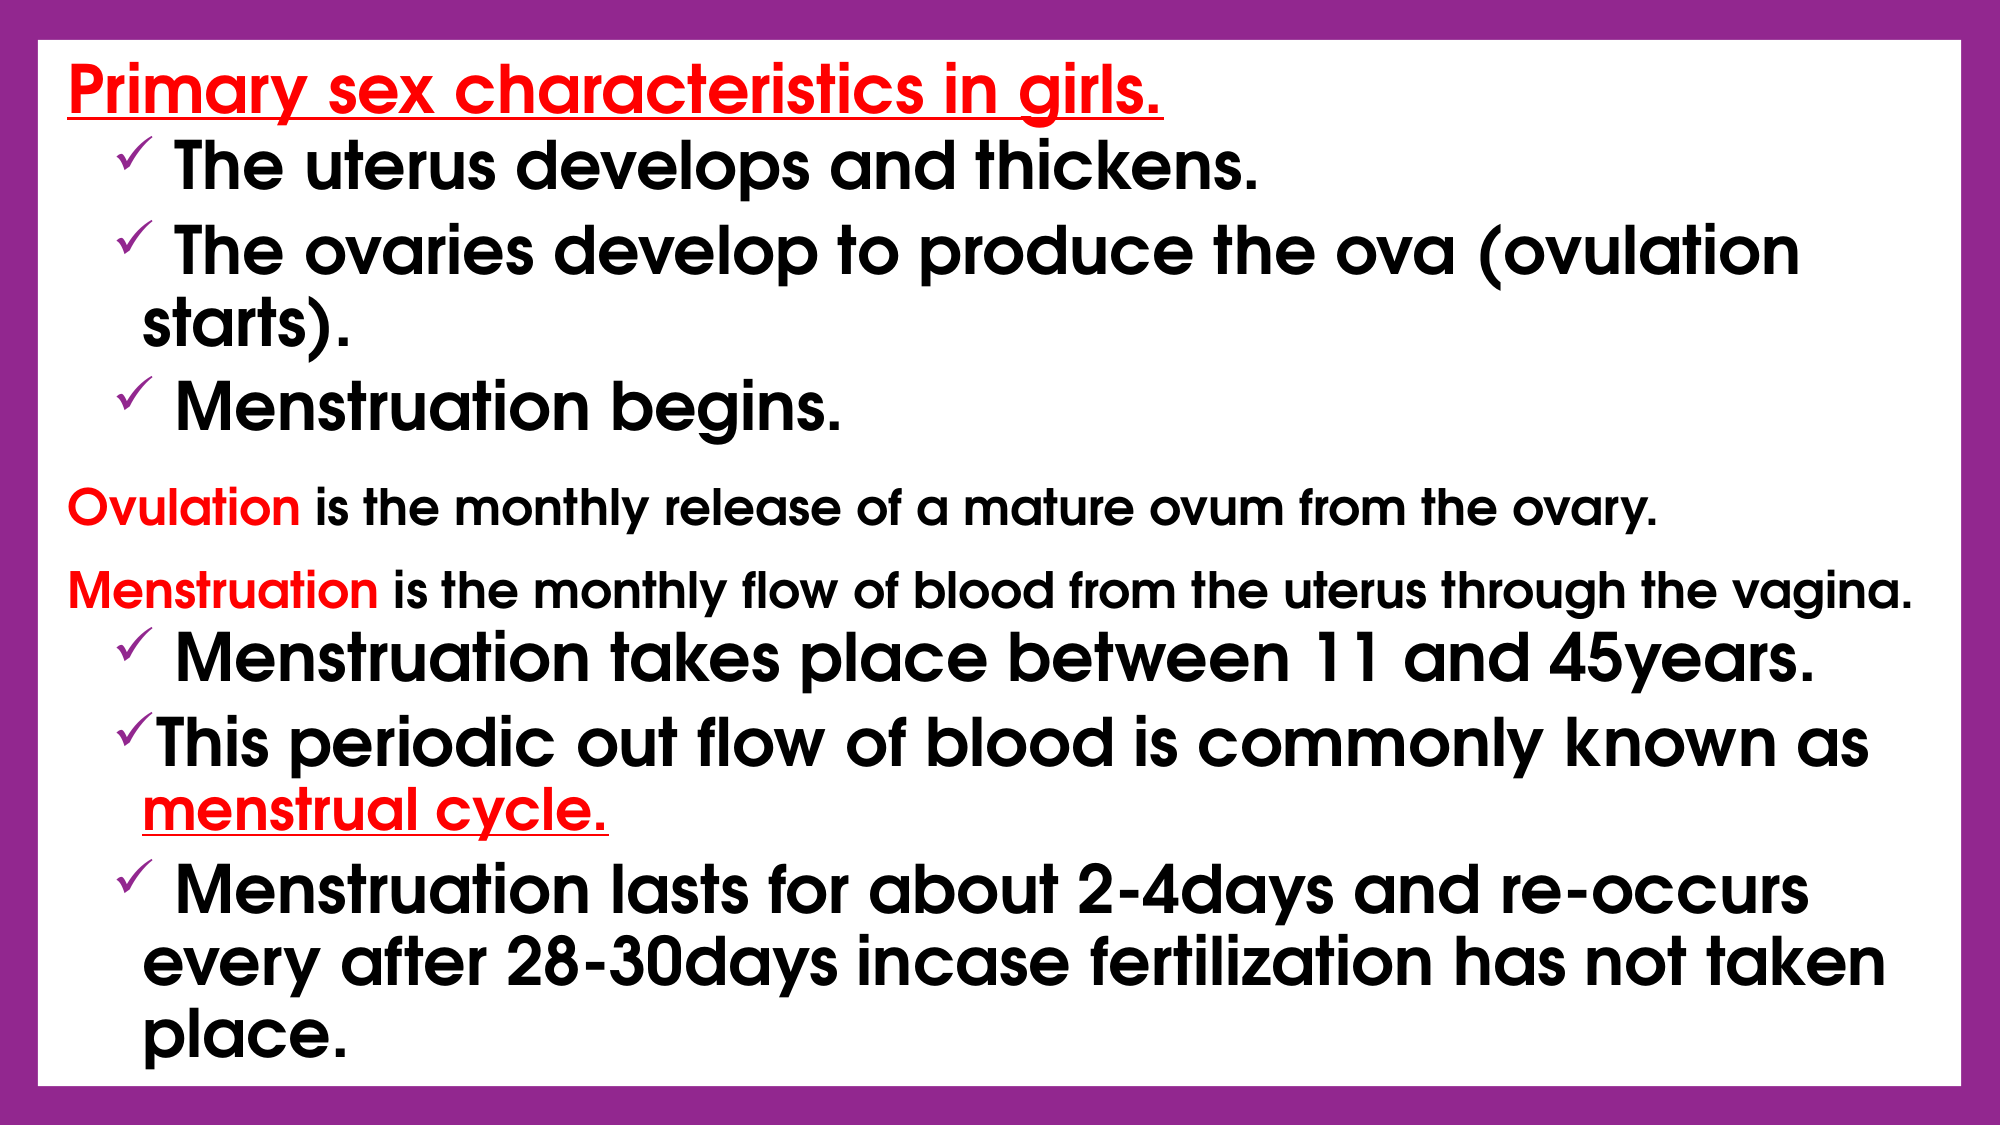

Primary sex characteristics in girls.
 The uterus develops and thickens.
 The ovaries develop to produce the ova (ovulation starts).
 Menstruation begins.
Ovulation is the monthly release of a mature ovum from the ovary.
Menstruation is the monthly flow of blood from the uterus through the vagina.
 Menstruation takes place between 11 and 45years.
This periodic out flow of blood is commonly known as menstrual cycle.
 Menstruation lasts for about 2-4days and re-occurs every after 28-30days incase fertilization has not taken place.